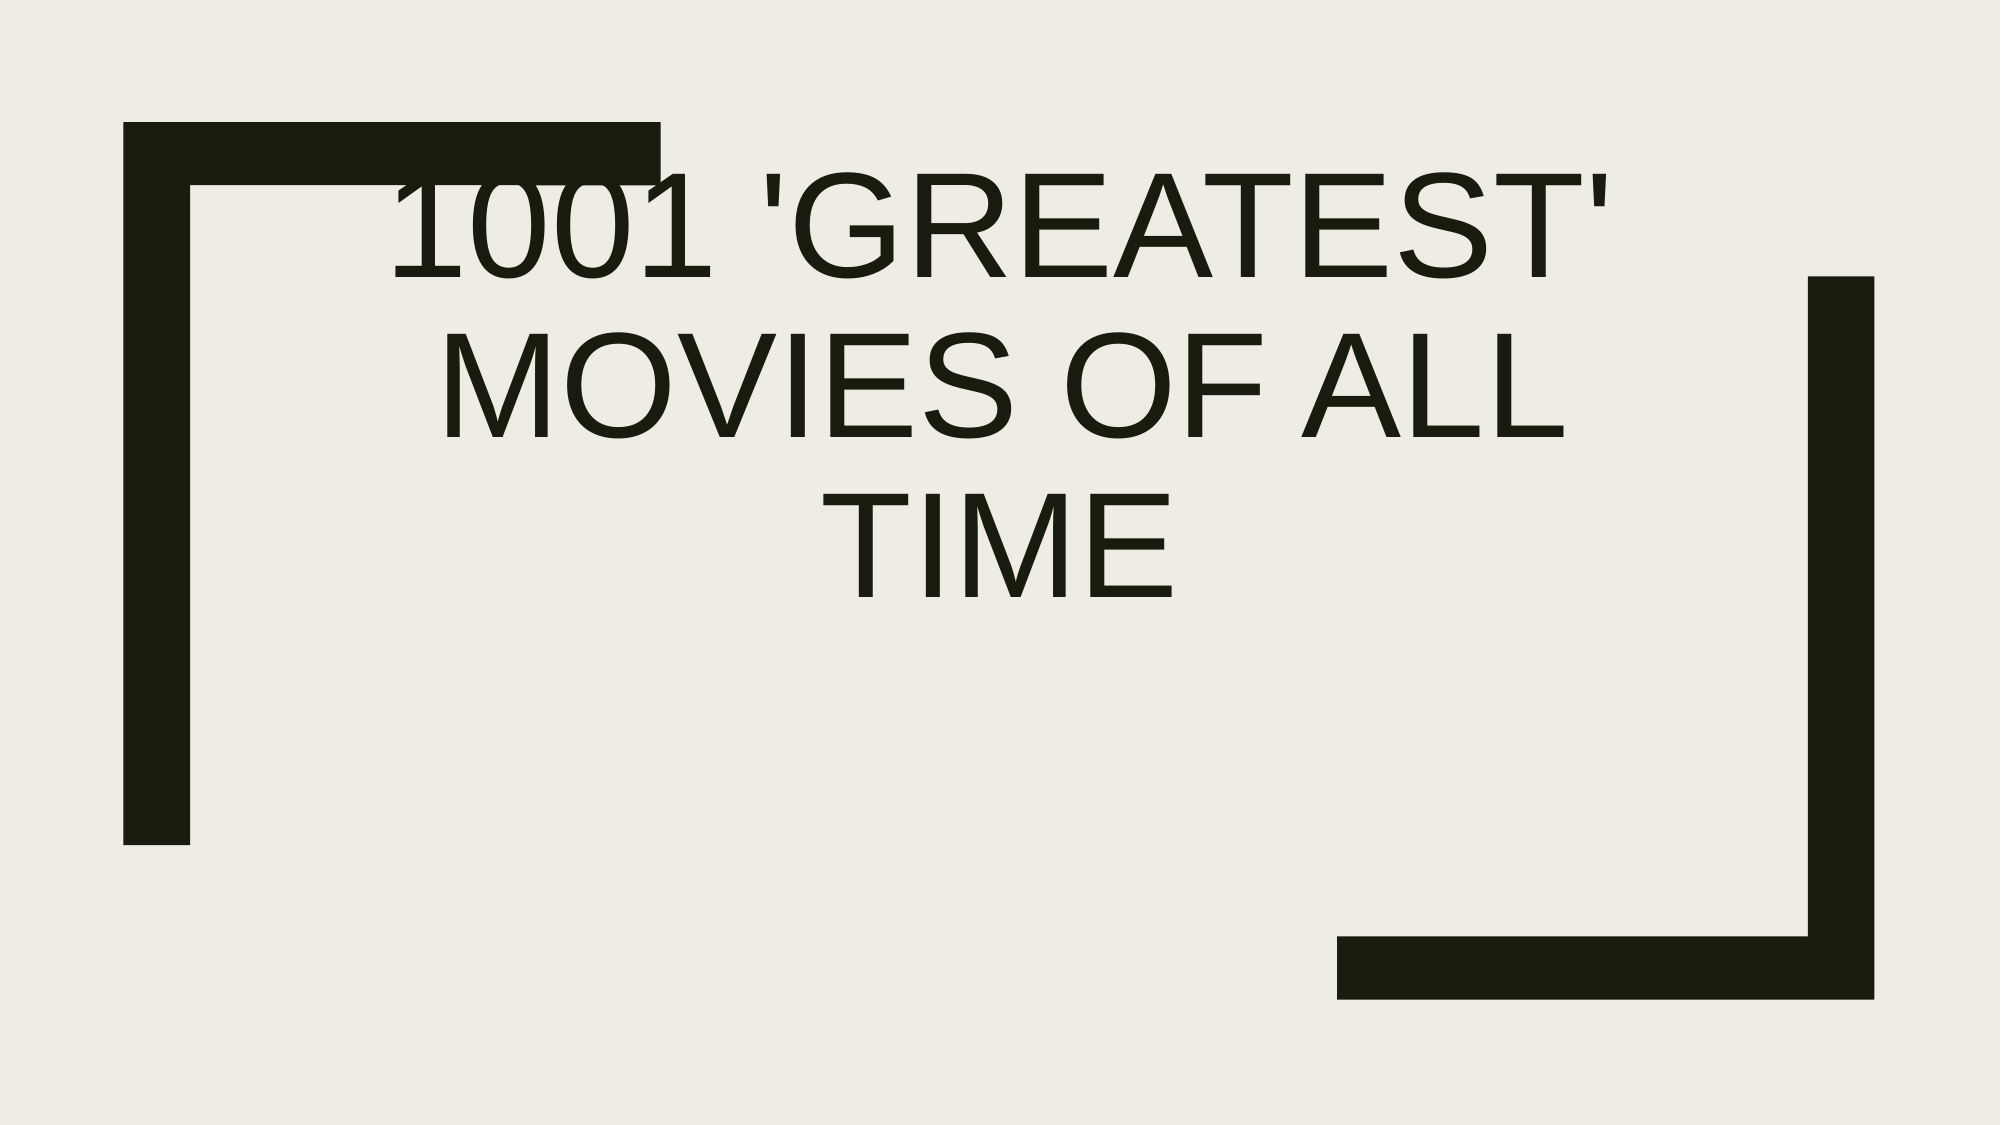

# 1001 'Greatest' Movies of All Time